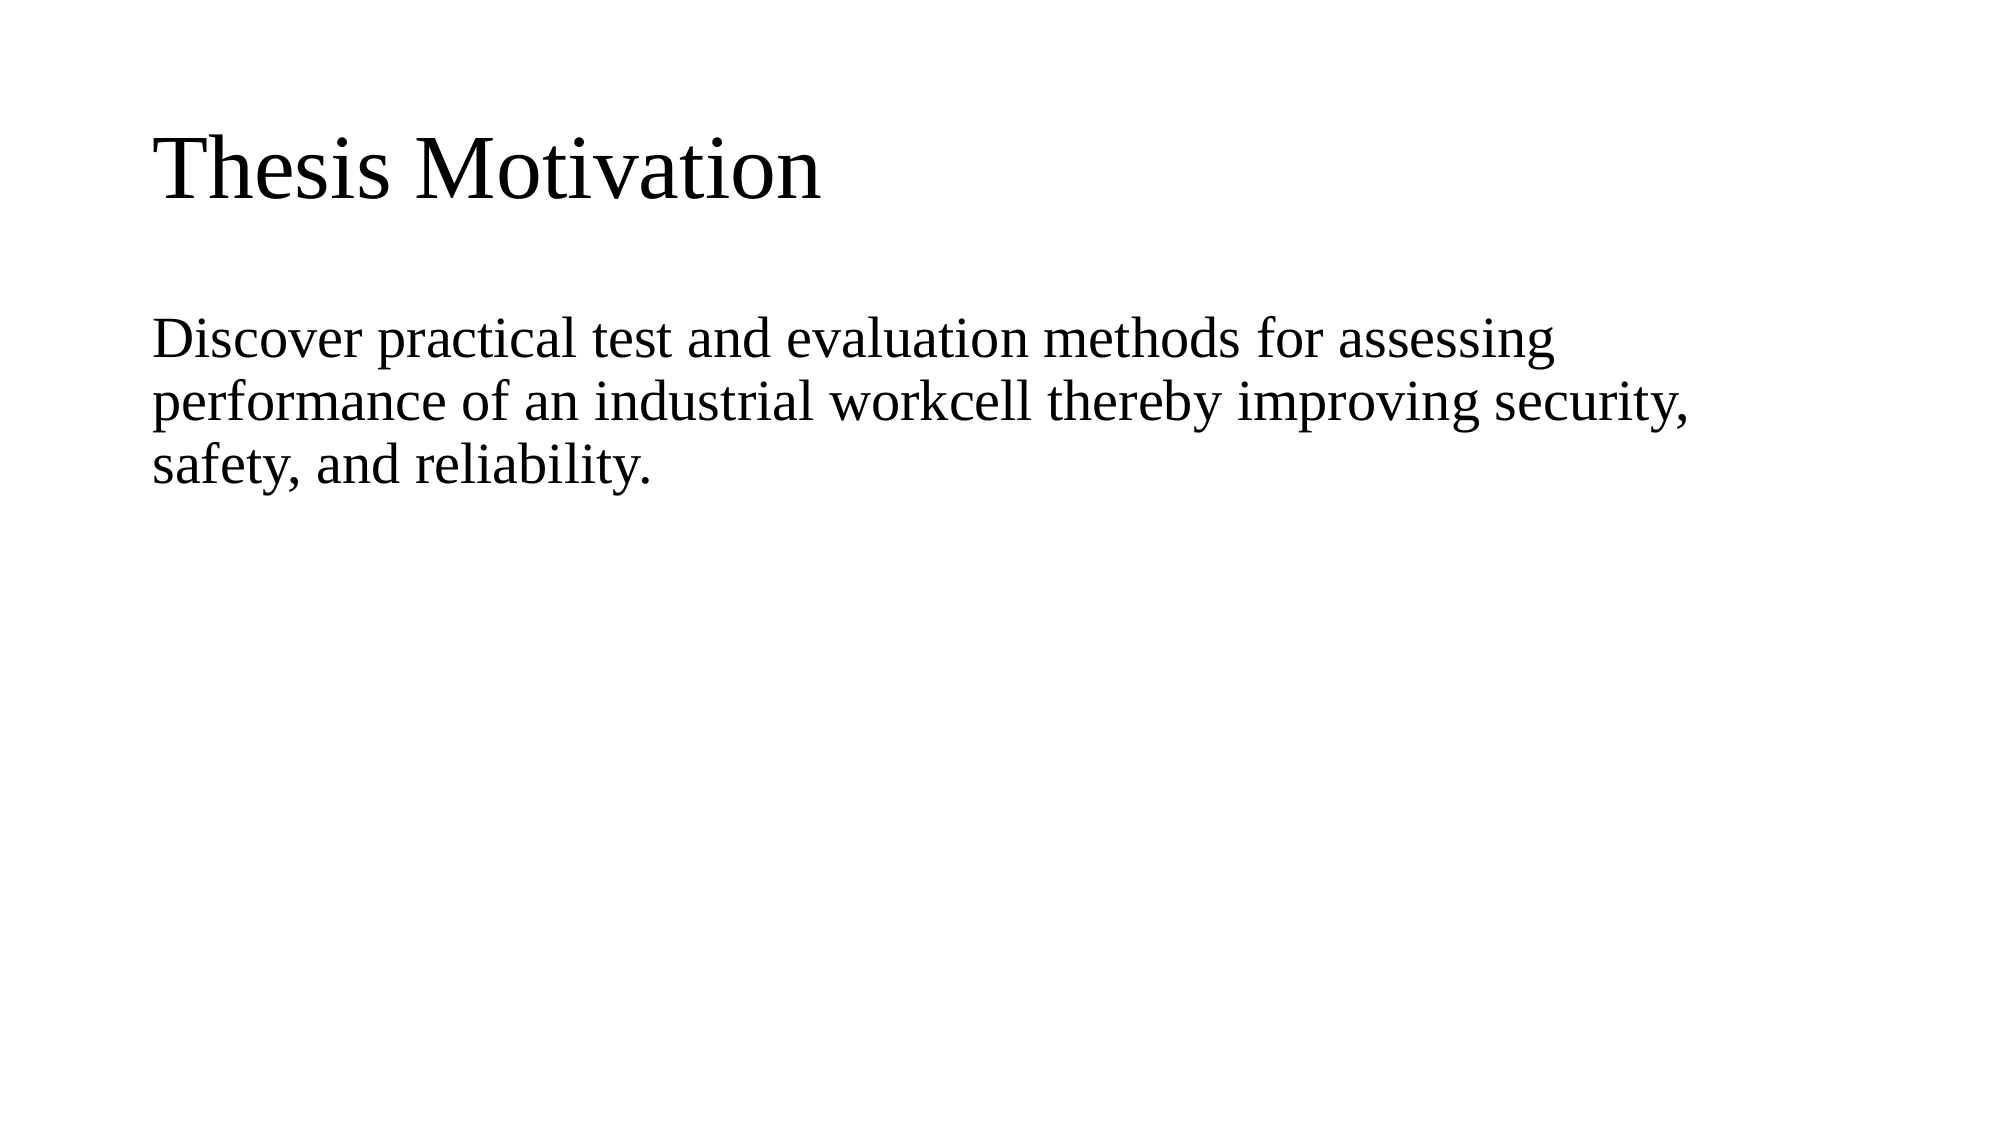

# Thesis Motivation
Discover practical test and evaluation methods for assessing performance of an industrial workcell thereby improving security, safety, and reliability.